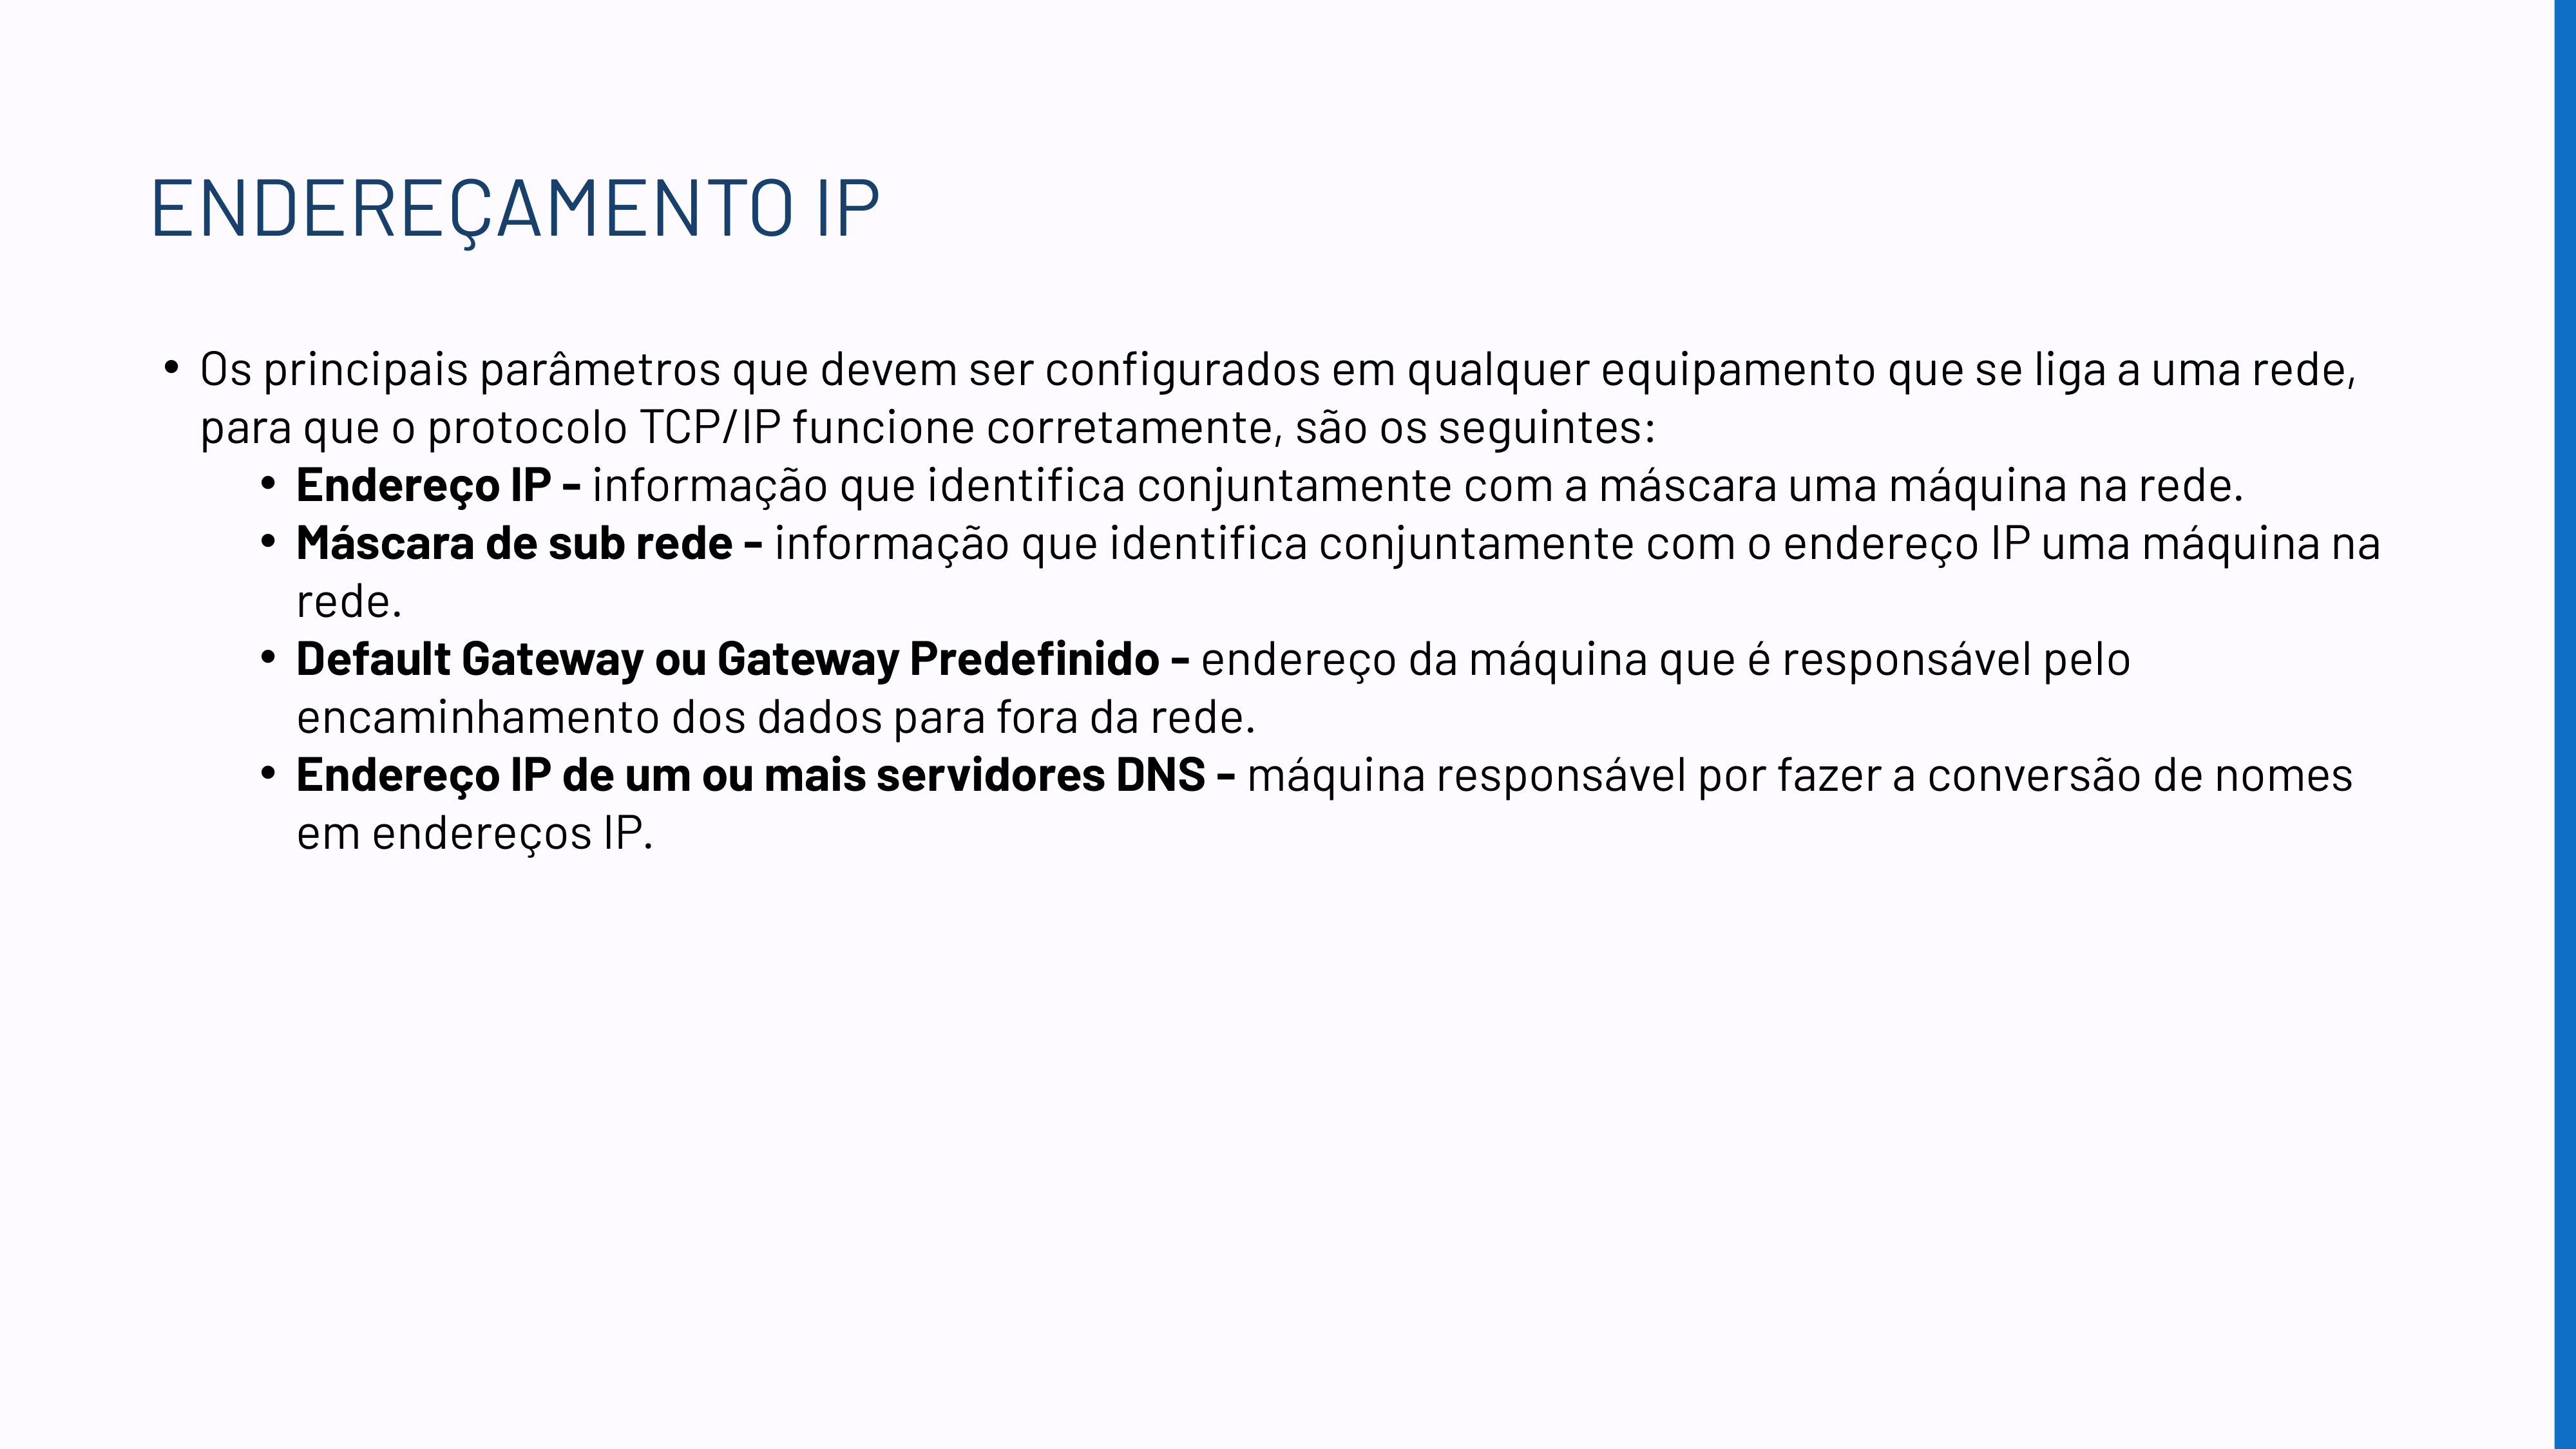

ENDEREÇAMENTO IP
Os principais parâmetros que devem ser configurados em qualquer equipamento que se liga a uma rede, para que o protocolo TCP/IP funcione corretamente, são os seguintes:
Endereço IP - informação que identifica conjuntamente com a máscara uma máquina na rede.
Máscara de sub rede - informação que identifica conjuntamente com o endereço IP uma máquina na rede.
Default Gateway ou Gateway Predefinido - endereço da máquina que é responsável pelo encaminhamento dos dados para fora da rede.
Endereço IP de um ou mais servidores DNS - máquina responsável por fazer a conversão de nomes em endereços IP.